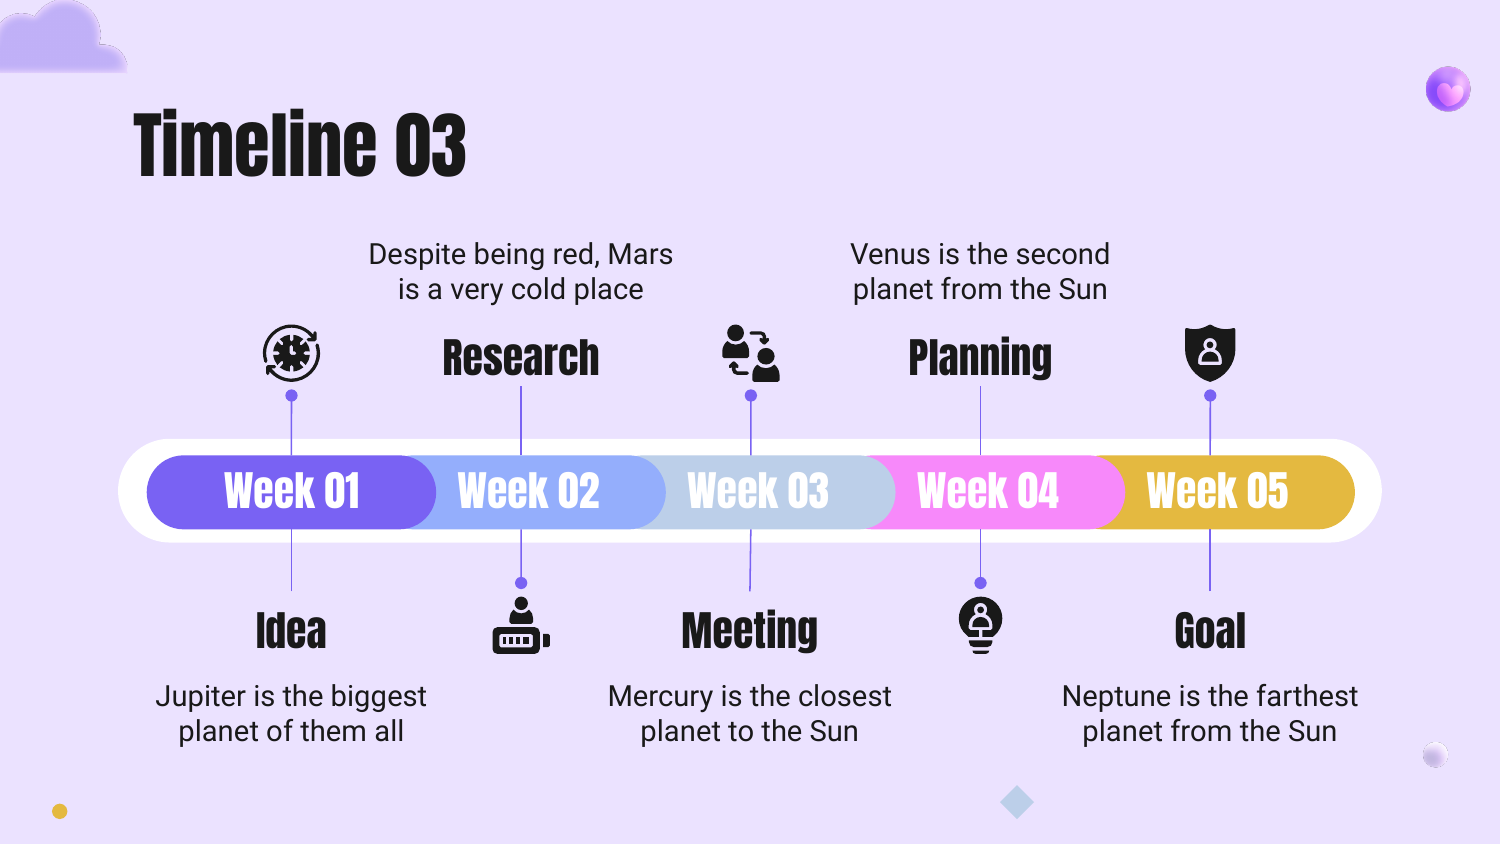

# Timeline 03
Venus is the second planet from the Sun
Despite being red, Mars is a very cold place

Planning
Research

Week 01
Week 02
Week 03
Week 04
Week 05

Idea
Meeting
Goal
Jupiter is the biggest planet of them all
Mercury is the closest planet to the Sun
Neptune is the farthest planet from the Sun